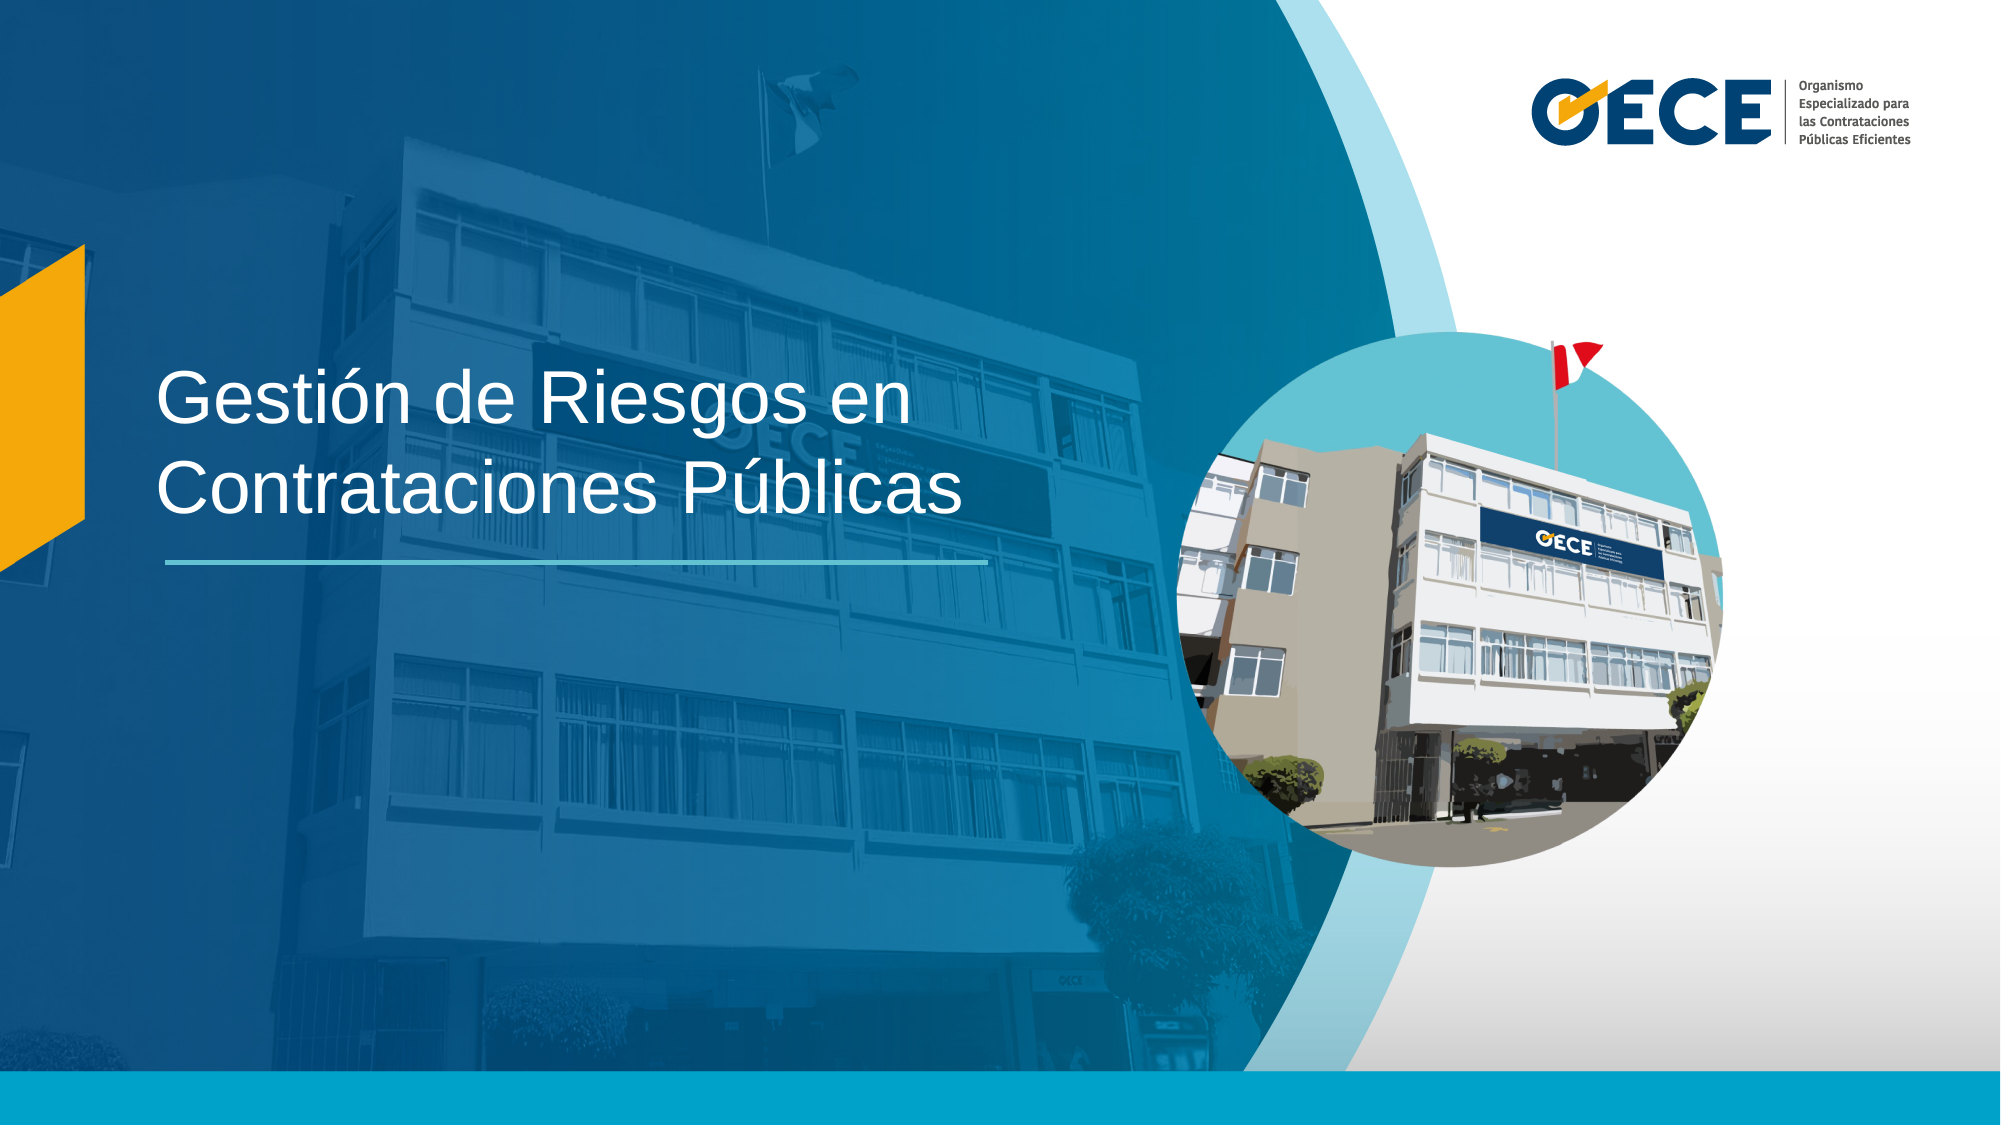

# Gestión de Riesgos en Contrataciones Públicas